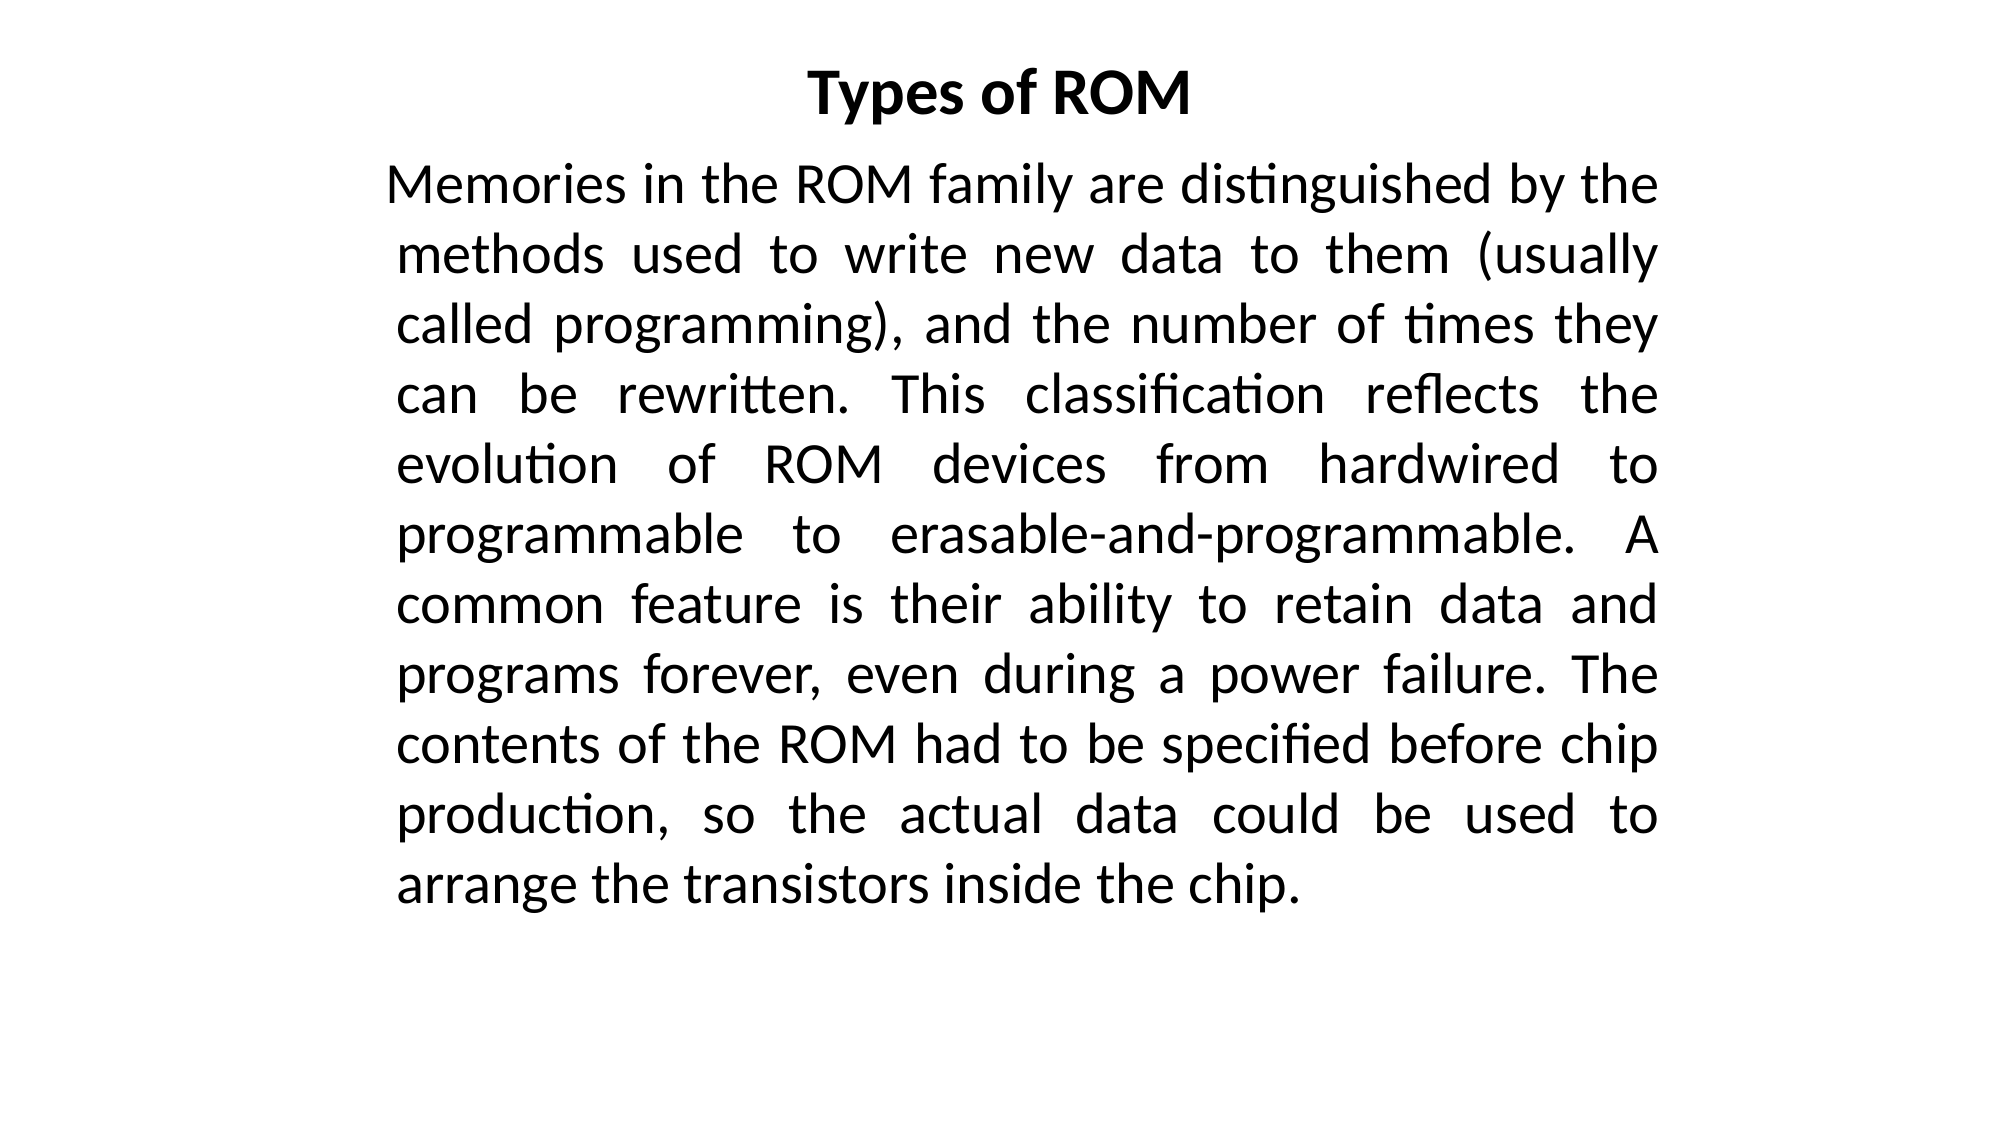

# Types of ROM
   Memories in the ROM family are distinguished by the methods used to write new data to them (usually called programming), and the number of times they can be rewritten. This classification reflects the evolution of ROM devices from hardwired to programmable to erasable-and-programmable. A common feature is their ability to retain data and programs forever, even during a power failure. The contents of the ROM had to be specified before chip production, so the actual data could be used to arrange the transistors inside the chip.